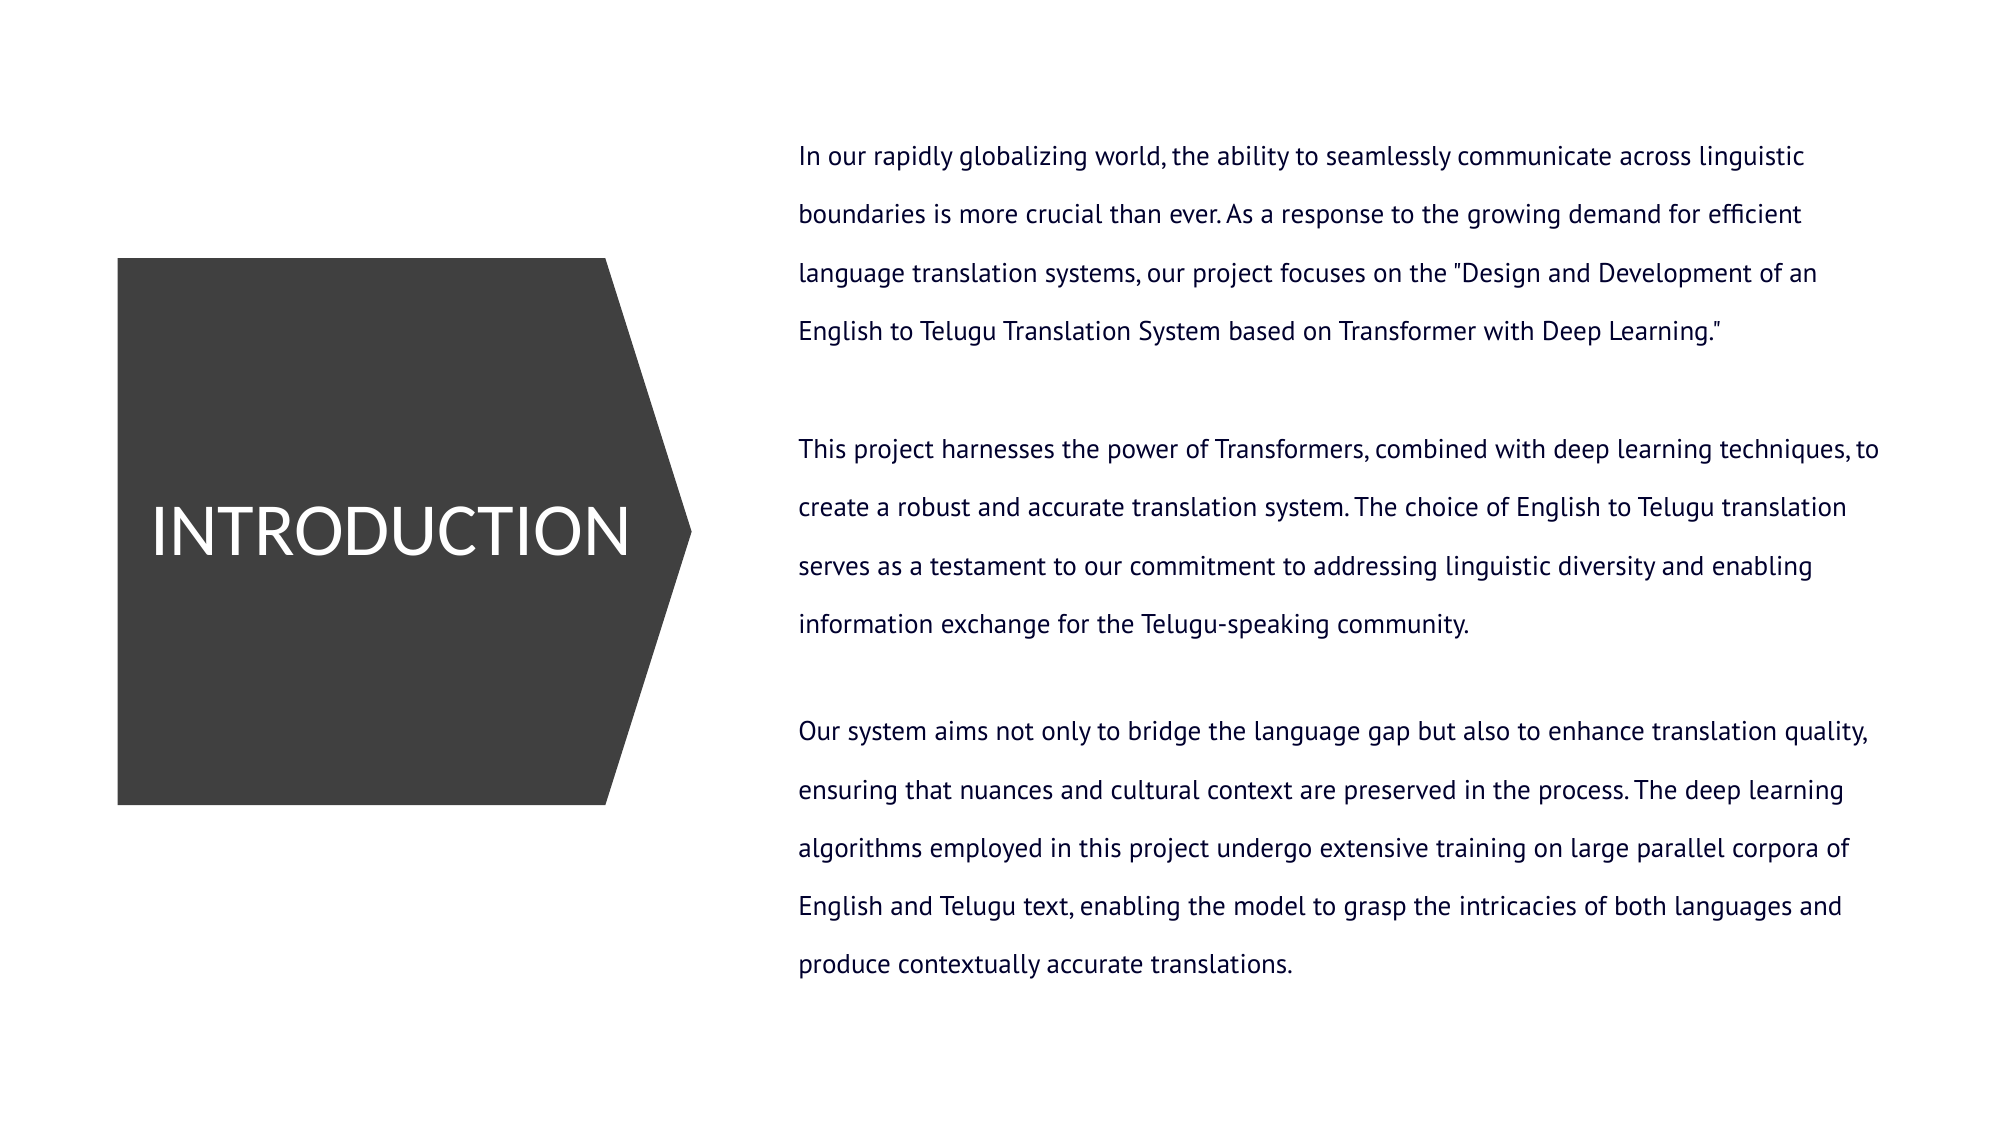

In our rapidly globalizing world, the ability to seamlessly communicate across linguistic boundaries is more crucial than ever. As a response to the growing demand for efficient language translation systems, our project focuses on the "Design and Development of an English to Telugu Translation System based on Transformer with Deep Learning."

INTRODUCTION
This project harnesses the power of Transformers, combined with deep learning techniques, to create a robust and accurate translation system. The choice of English to Telugu translation serves as a testament to our commitment to addressing linguistic diversity and enabling information exchange for the Telugu-speaking community.
Our system aims not only to bridge the language gap but also to enhance translation quality, ensuring that nuances and cultural context are preserved in the process. The deep learning algorithms employed in this project undergo extensive training on large parallel corpora of English and Telugu text, enabling the model to grasp the intricacies of both languages and produce contextually accurate translations.